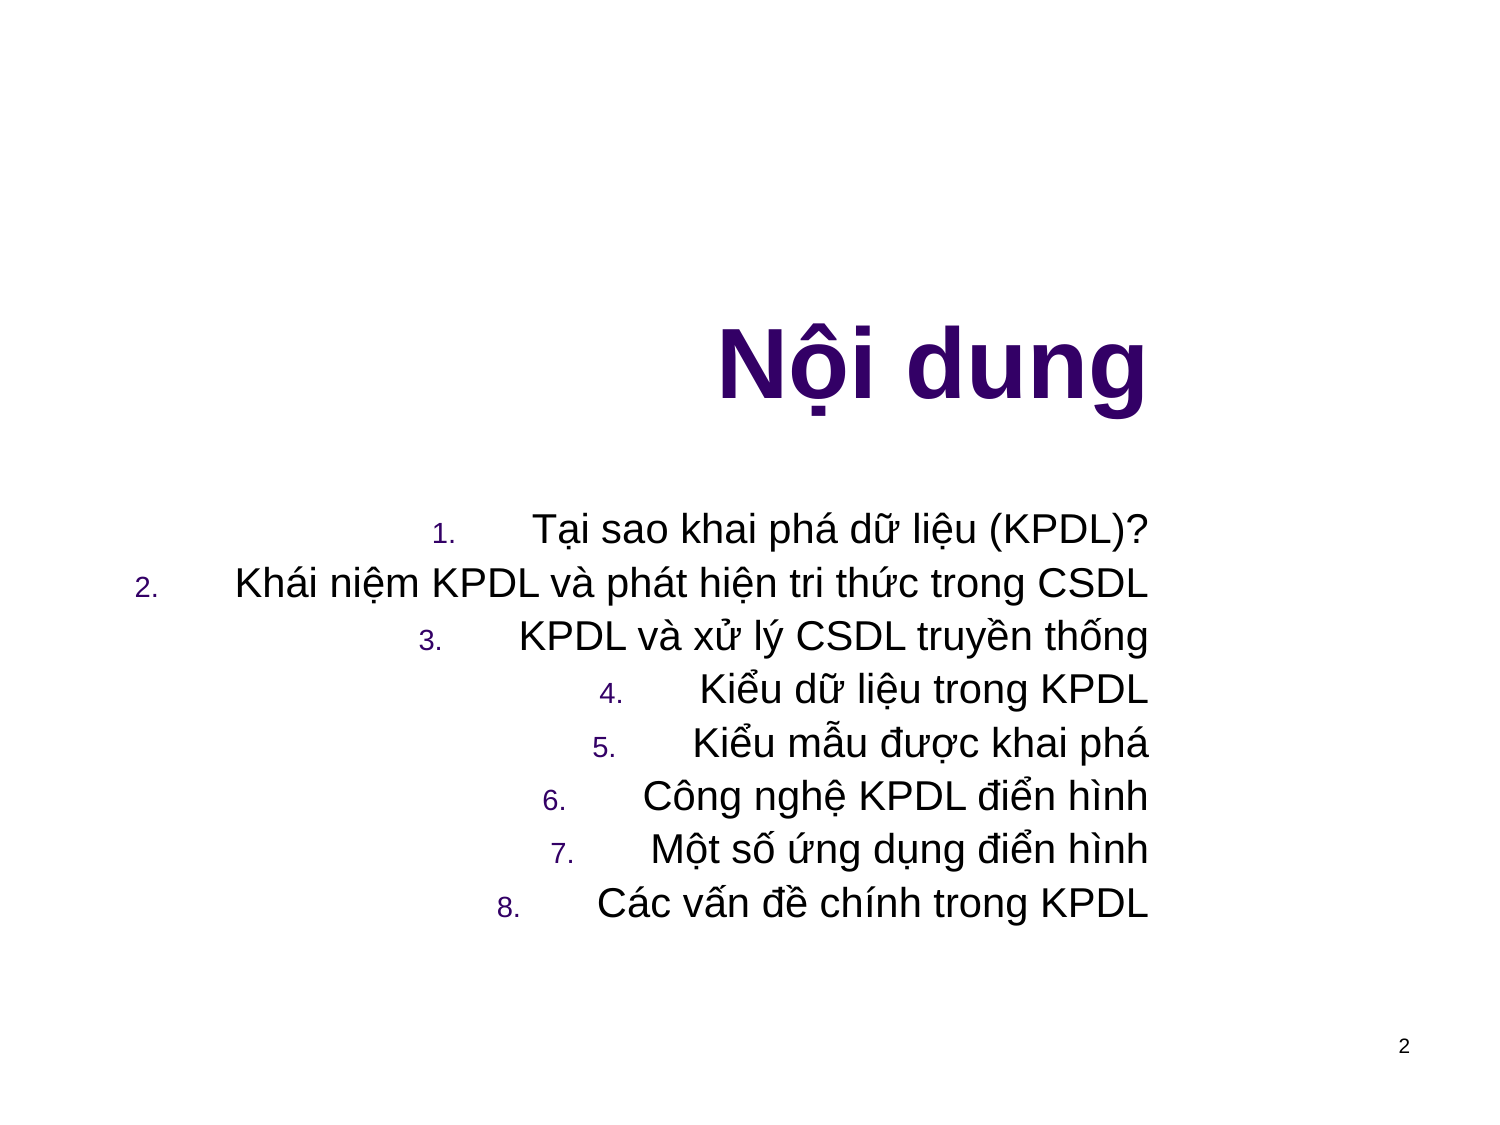

# Nội dung
Tại sao khai phá dữ liệu (KPDL)?
Khái niệm KPDL và phát hiện tri thức trong CSDL
KPDL và xử lý CSDL truyền thống
Kiểu dữ liệu trong KPDL
Kiểu mẫu được khai phá
Công nghệ KPDL điển hình
Một số ứng dụng điển hình
Các vấn đề chính trong KPDL
2